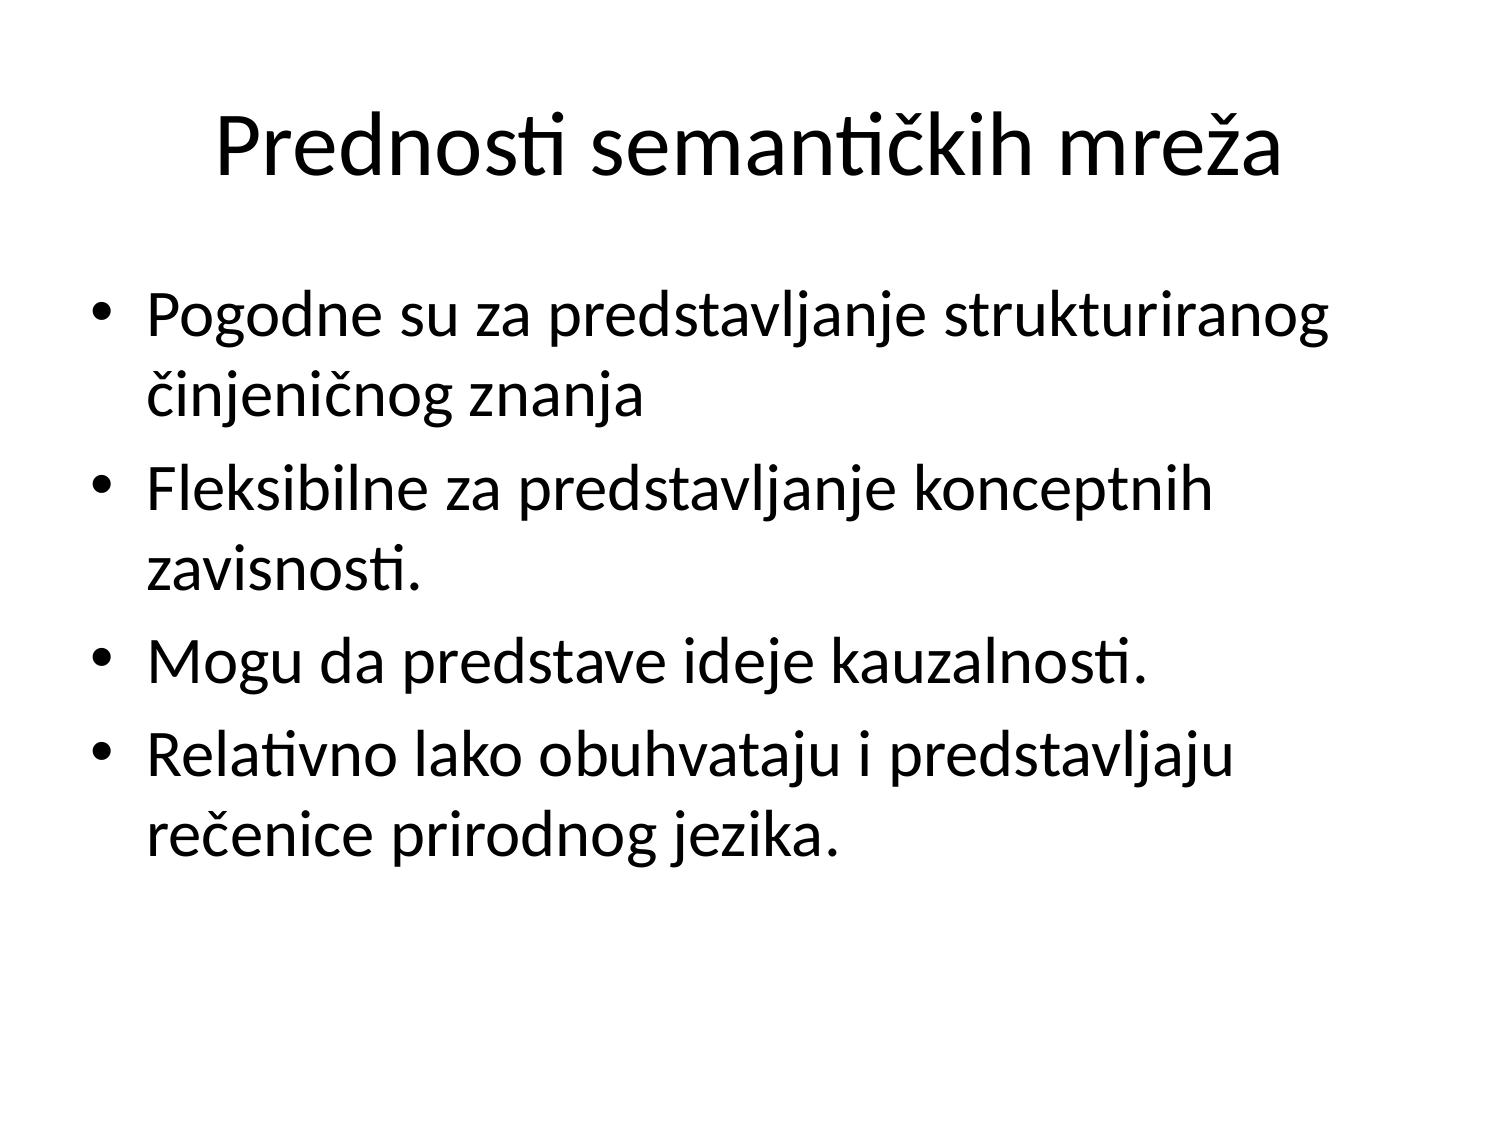

# Prednosti semantičkih mreža
Pogodne su za predstavljanje strukturiranog činjeničnog znanja
Fleksibilne za predstavljanje konceptnih zavisnosti.
Mogu da predstave ideje kauzalnosti.
Relativno lako obuhvataju i predstavljaju rečenice prirodnog jezika.